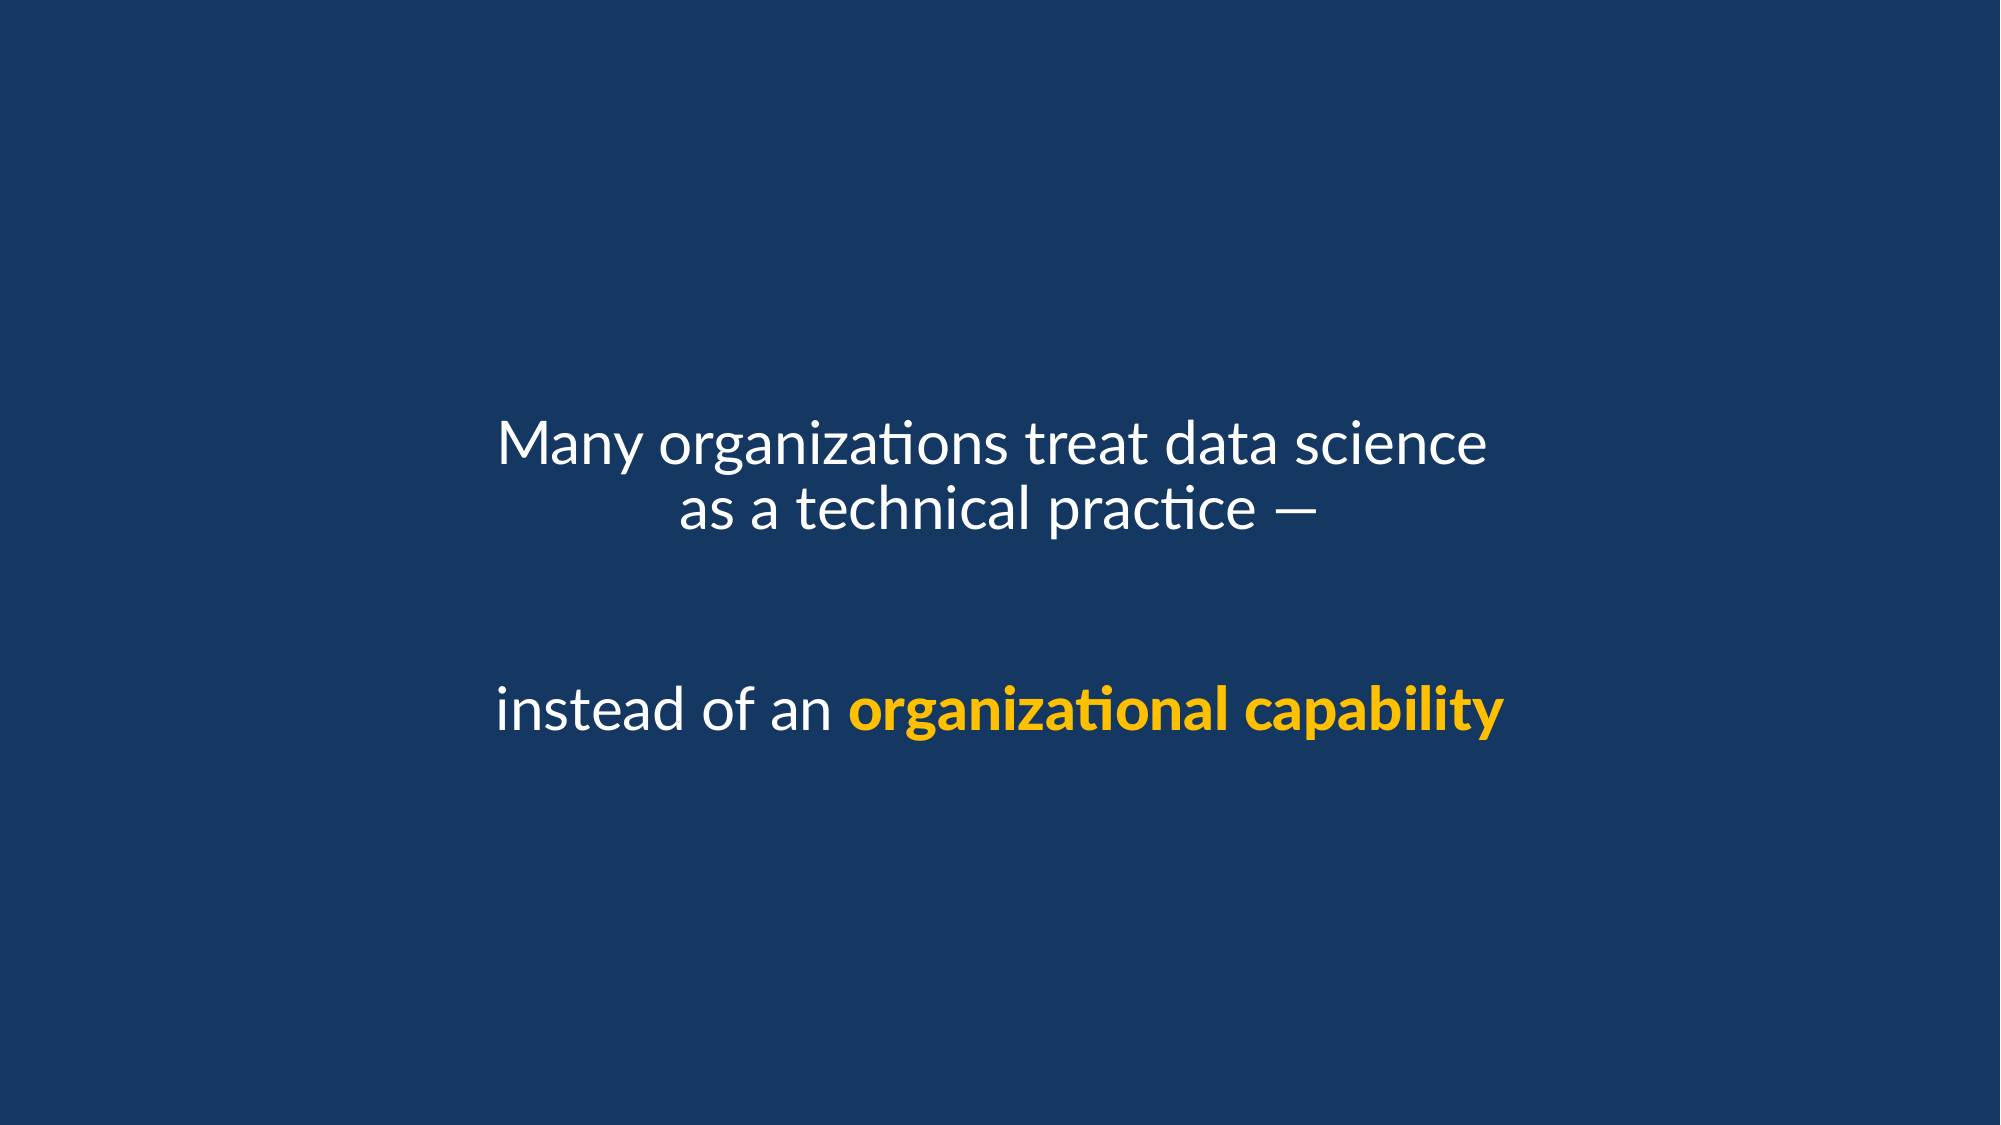

# Many organizations treat data science as a technical practice —

instead of an organizational capability